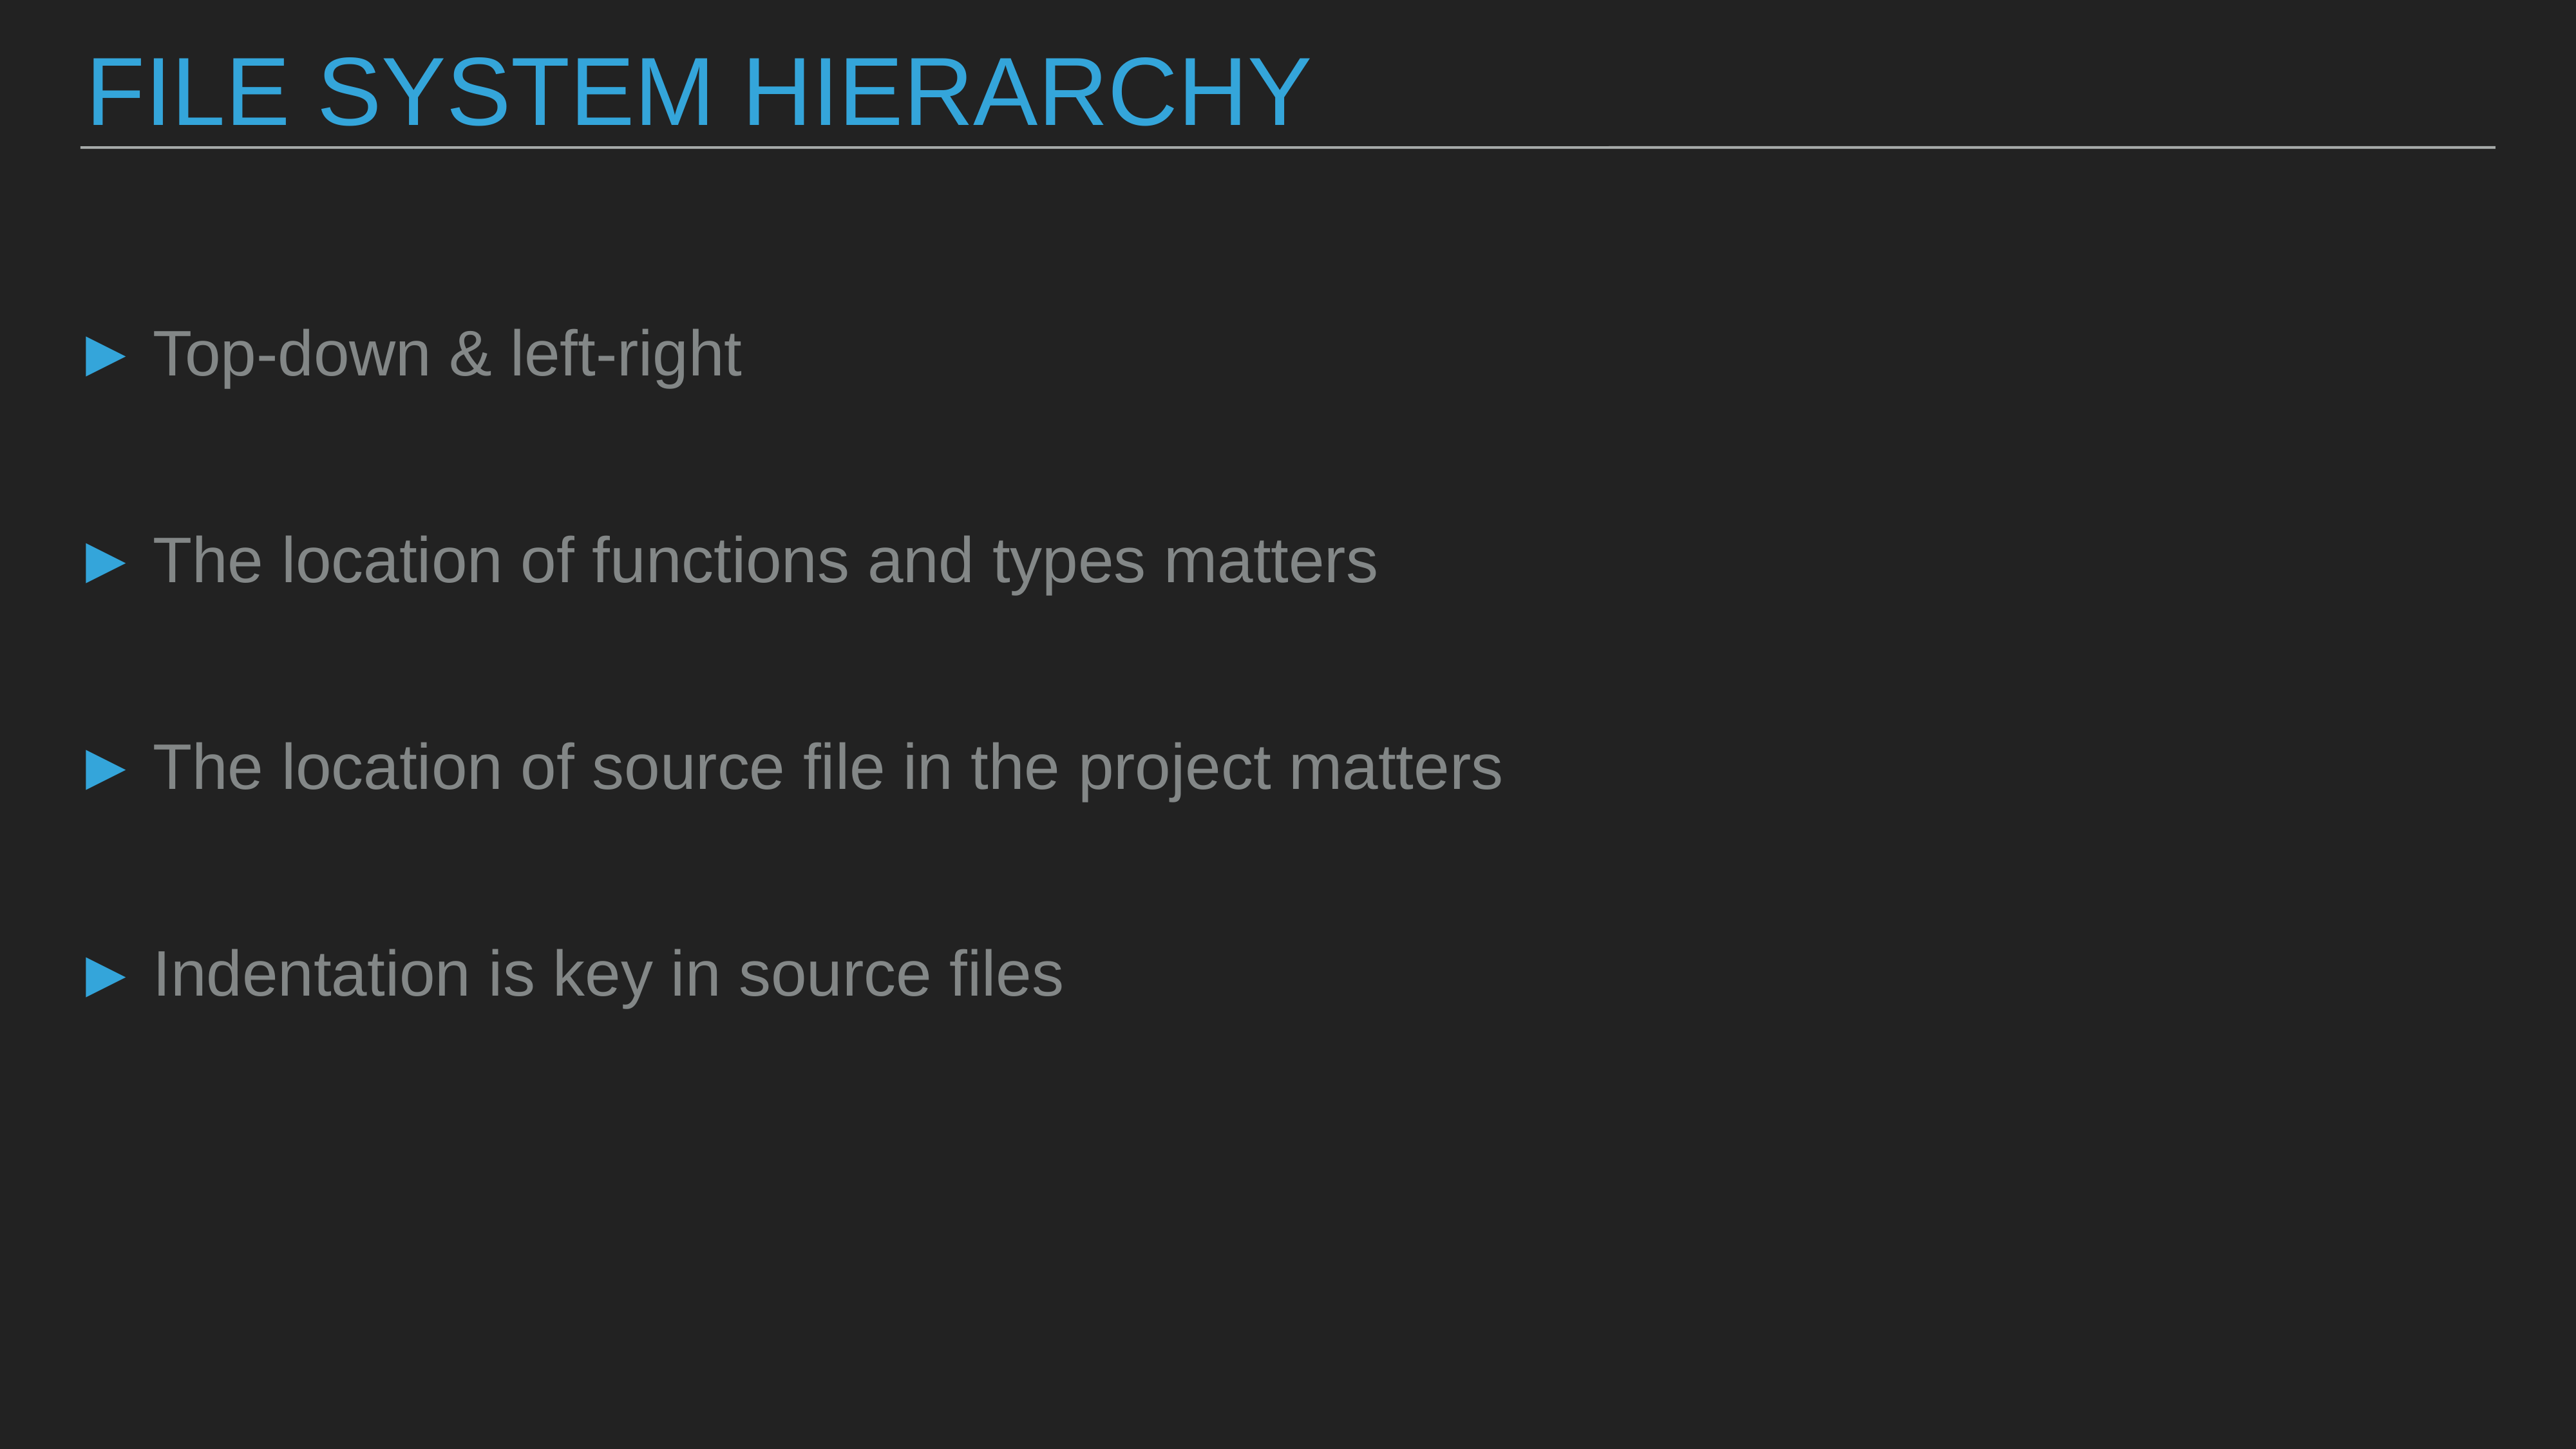

File system hierarchy
Top-down & left-right
The location of functions and types matters
The location of source file in the project matters
Indentation is key in source files